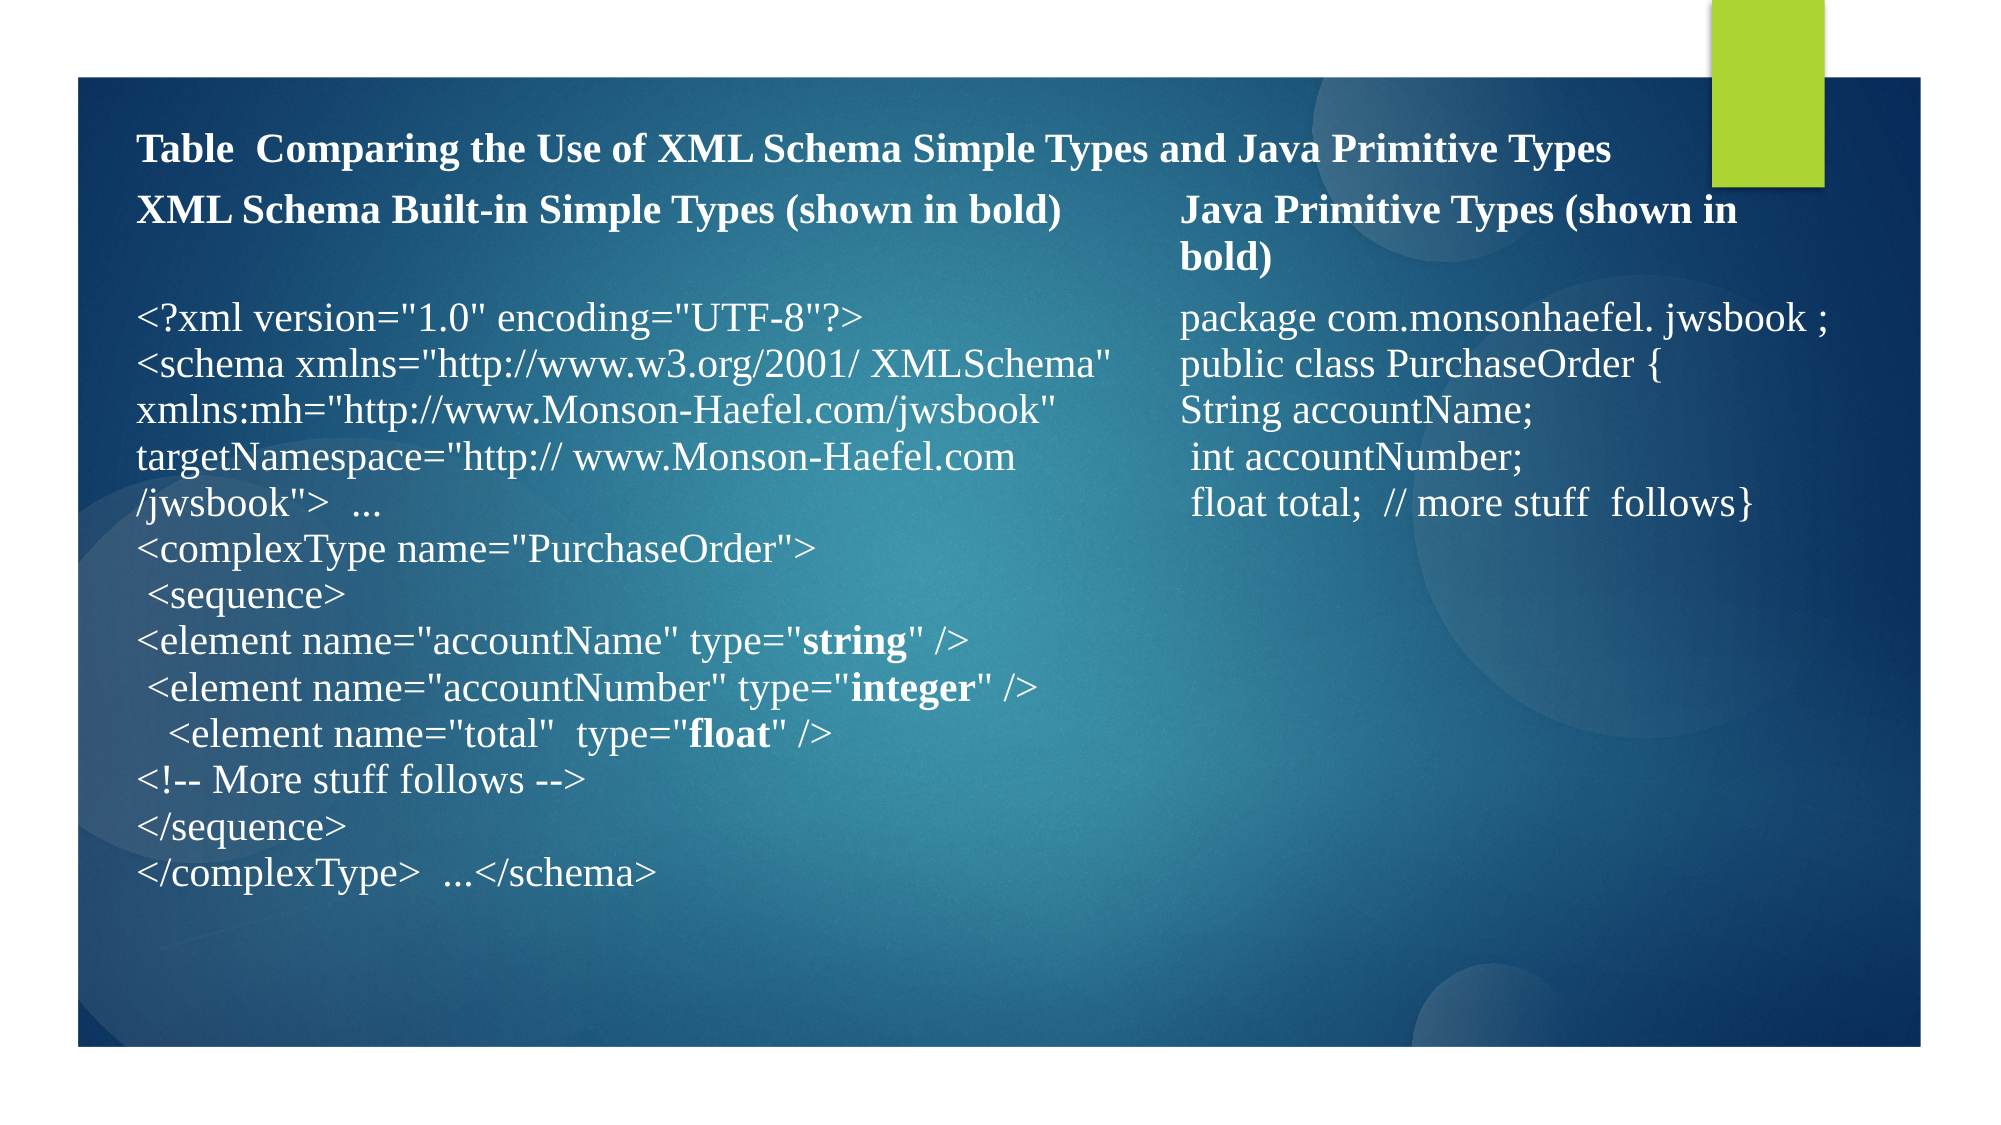

| Table  Comparing the Use of XML Schema Simple Types and Java Primitive Types |  |
| --- | --- |
| XML Schema Built-in Simple Types (shown in bold) | Java Primitive Types (shown in bold) |
| <?xml version="1.0" encoding="UTF-8"?> <schema xmlns="http://www.w3.org/2001/ XMLSchema"  xmlns:mh="http://www.Monson-Haefel.com/jwsbook"  targetNamespace="http:// www.Monson-Haefel.com /jwsbook">  ...   <complexType name="PurchaseOrder">     <sequence>  <element name="accountName" type="string" />       <element name="accountNumber" type="integer" />       <element name="total"  type="float" />       <!-- More stuff follows -->    </sequence>  </complexType>  ...</schema> | package com.monsonhaefel. jwsbook ; public class PurchaseOrder {   String accountName;   int accountNumber;   float total;  // more stuff  follows} |